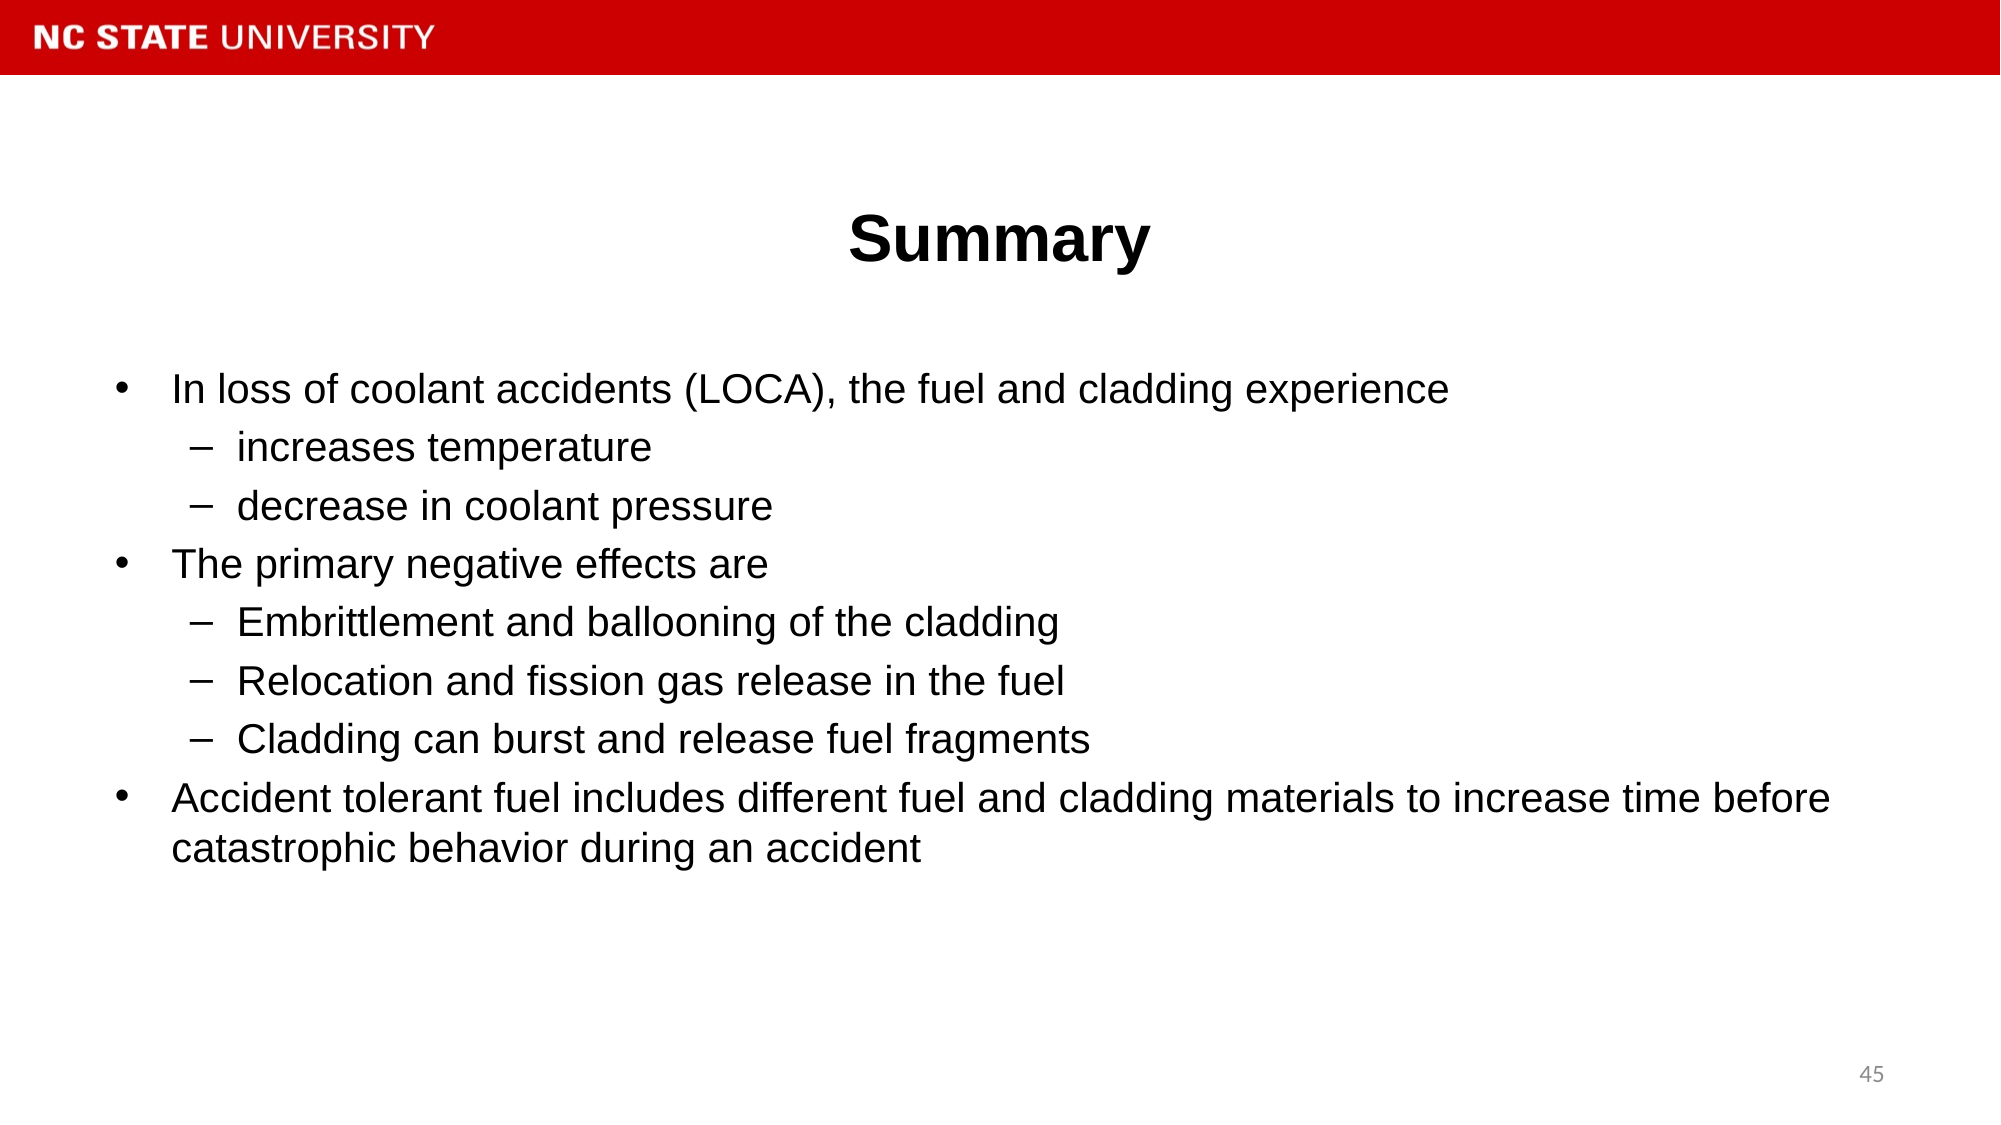

# Summary
In loss of coolant accidents (LOCA), the fuel and cladding experience
increases temperature
decrease in coolant pressure
The primary negative effects are
Embrittlement and ballooning of the cladding
Relocation and fission gas release in the fuel
Cladding can burst and release fuel fragments
Accident tolerant fuel includes different fuel and cladding materials to increase time before catastrophic behavior during an accident

45